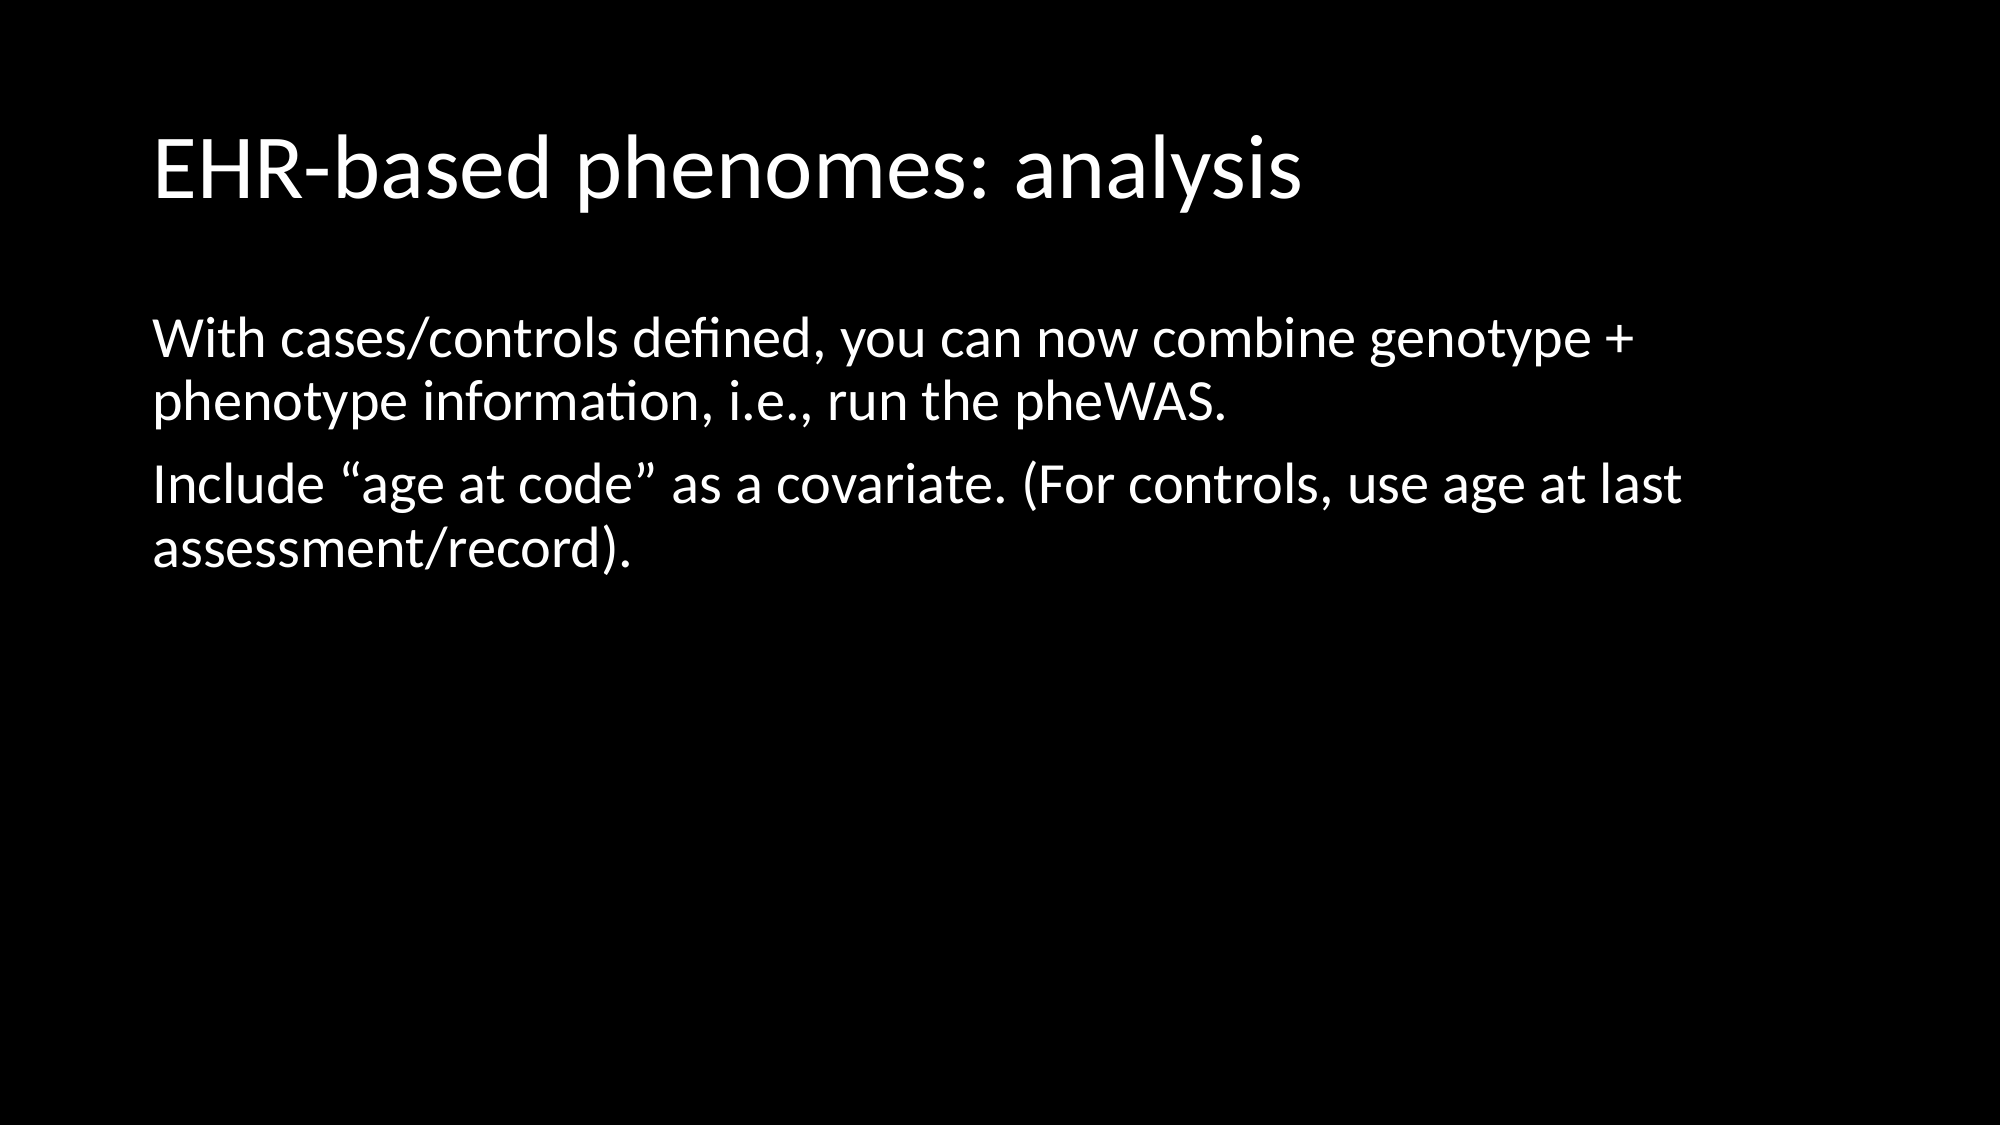

# EHR-based phenomes: analysis
With cases/controls defined, you can now combine genotype + phenotype information, i.e., run the pheWAS.
Include “age at code” as a covariate. (For controls, use age at last assessment/record).